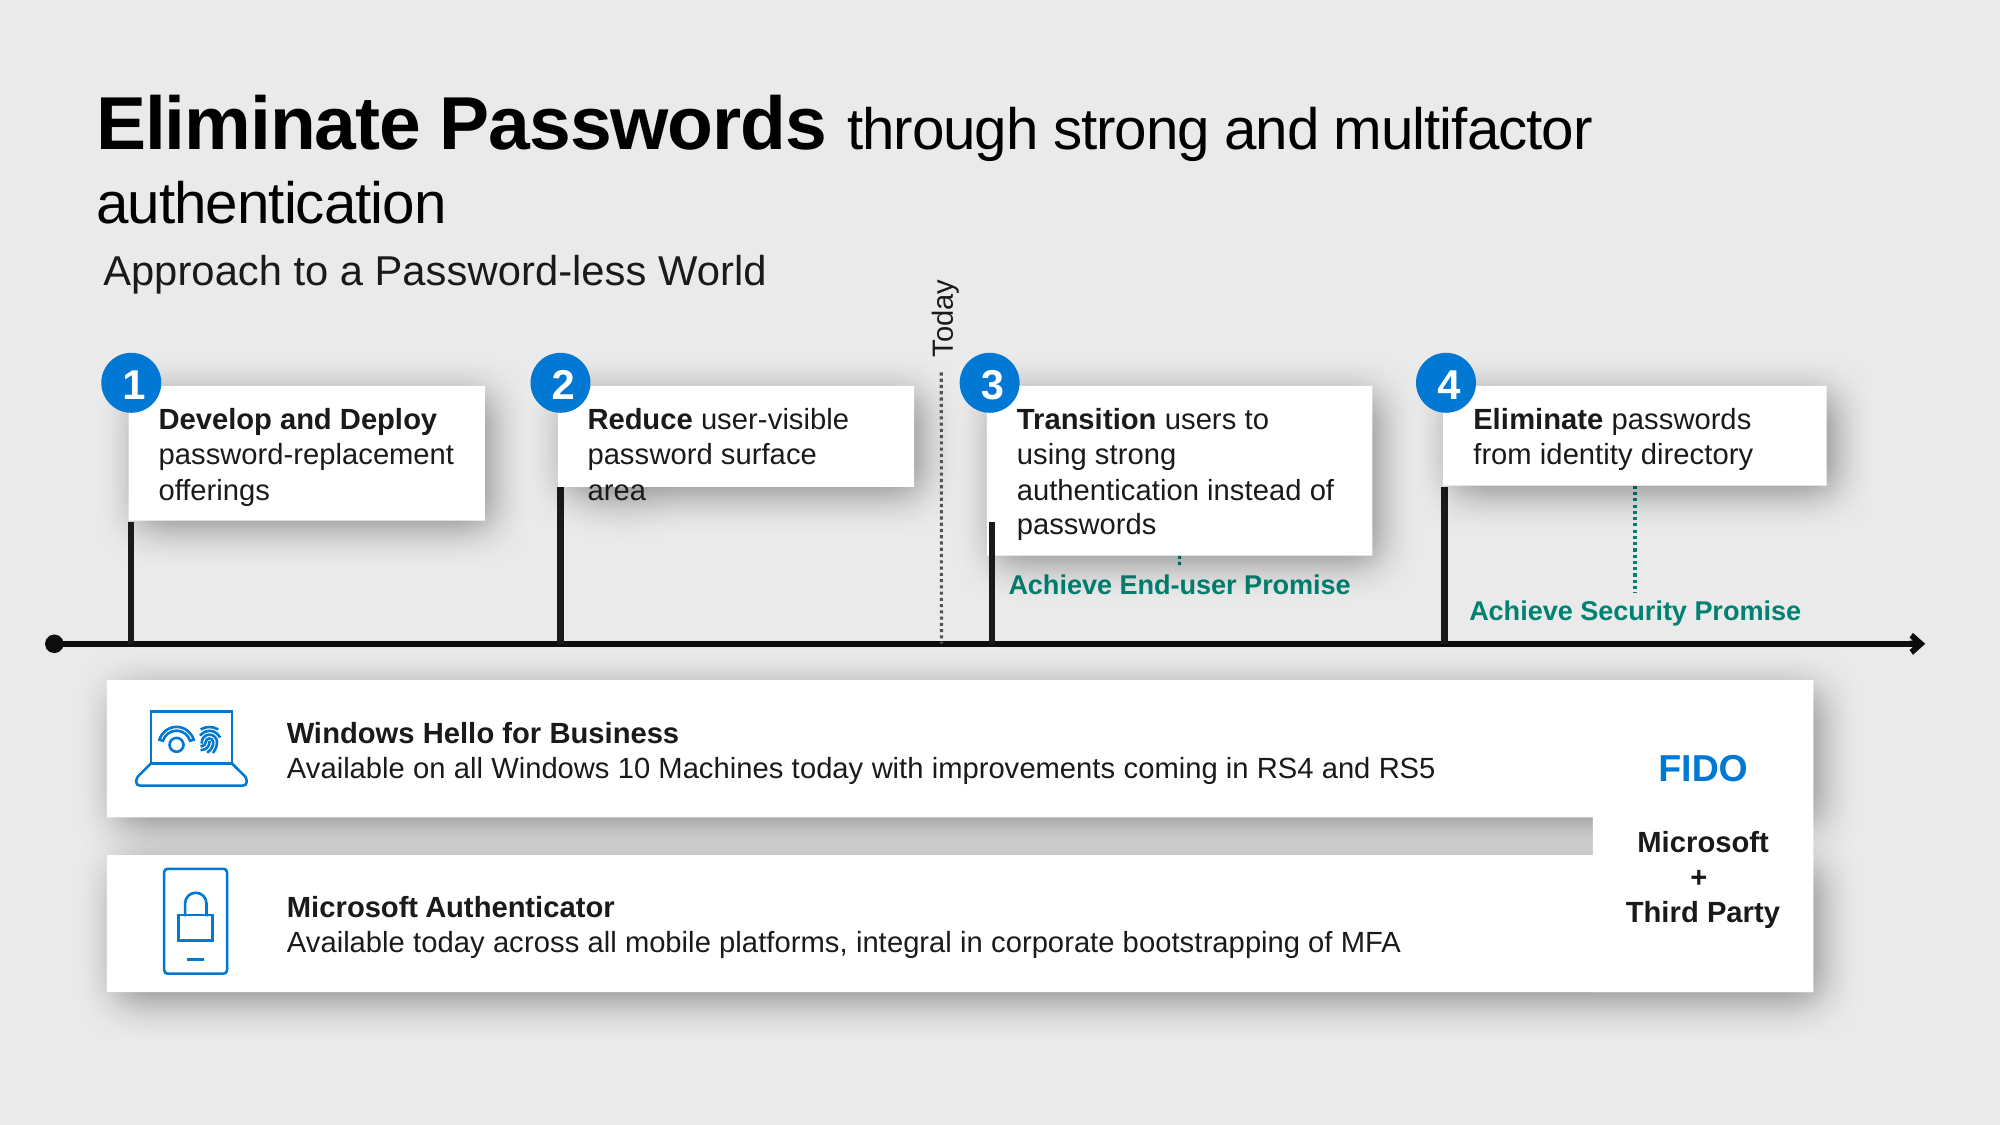

# Eliminate Passwords through strong and multifactor authentication
Approach to a Password-less World
Today
1
Develop and Deploy password-replacement offerings
2
Reduce user-visible password surface area
3
Transition users to using strong authentication instead of passwords
4
Eliminate passwords from identity directory
Achieve Security Promise
Achieve End-user Promise
Windows Hello for Business
Available on all Windows 10 Machines today with improvements coming in RS4 and RS5

FIDO
Microsoft
+
Third Party
Microsoft Authenticator
Available today across all mobile platforms, integral in corporate bootstrapping of MFA